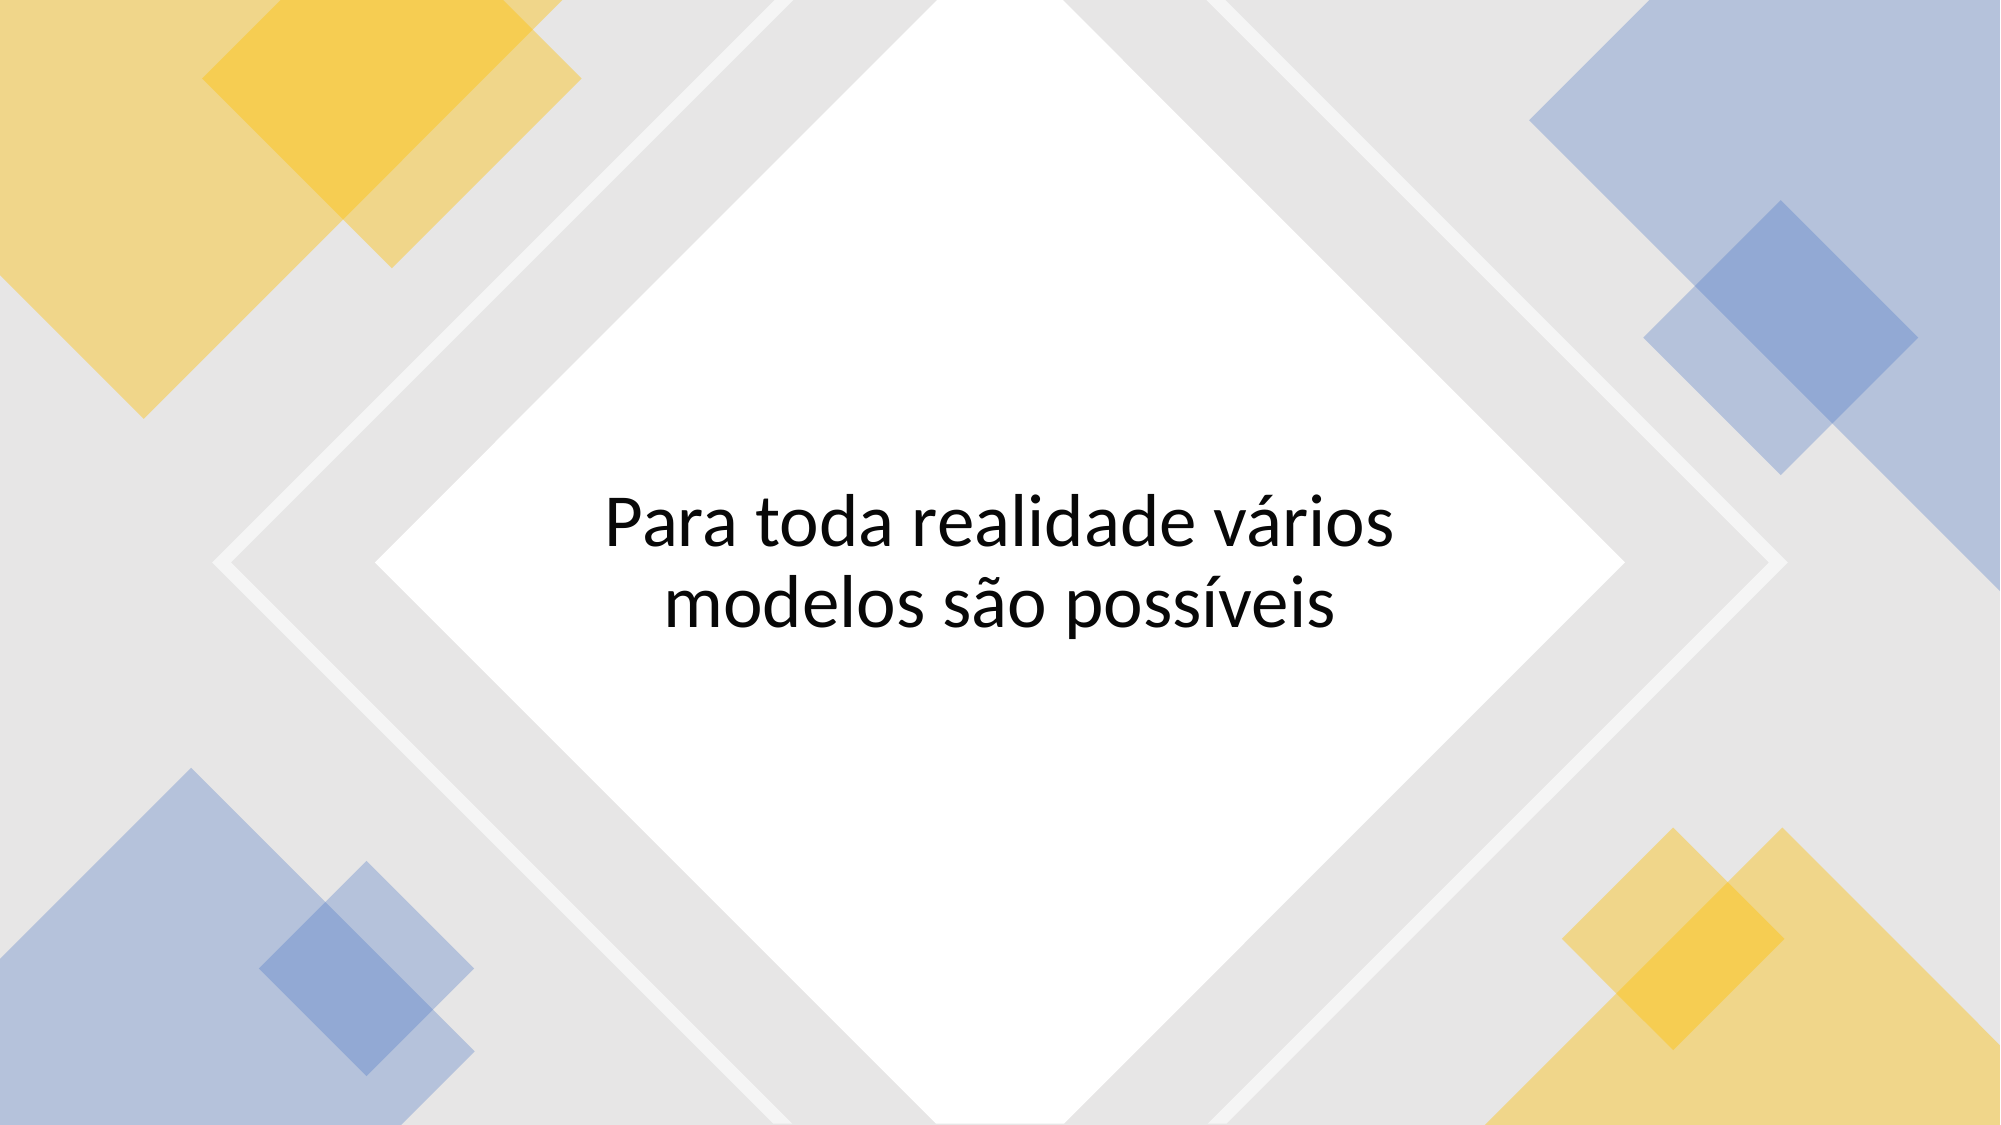

# Para toda realidade vários modelos são possíveis